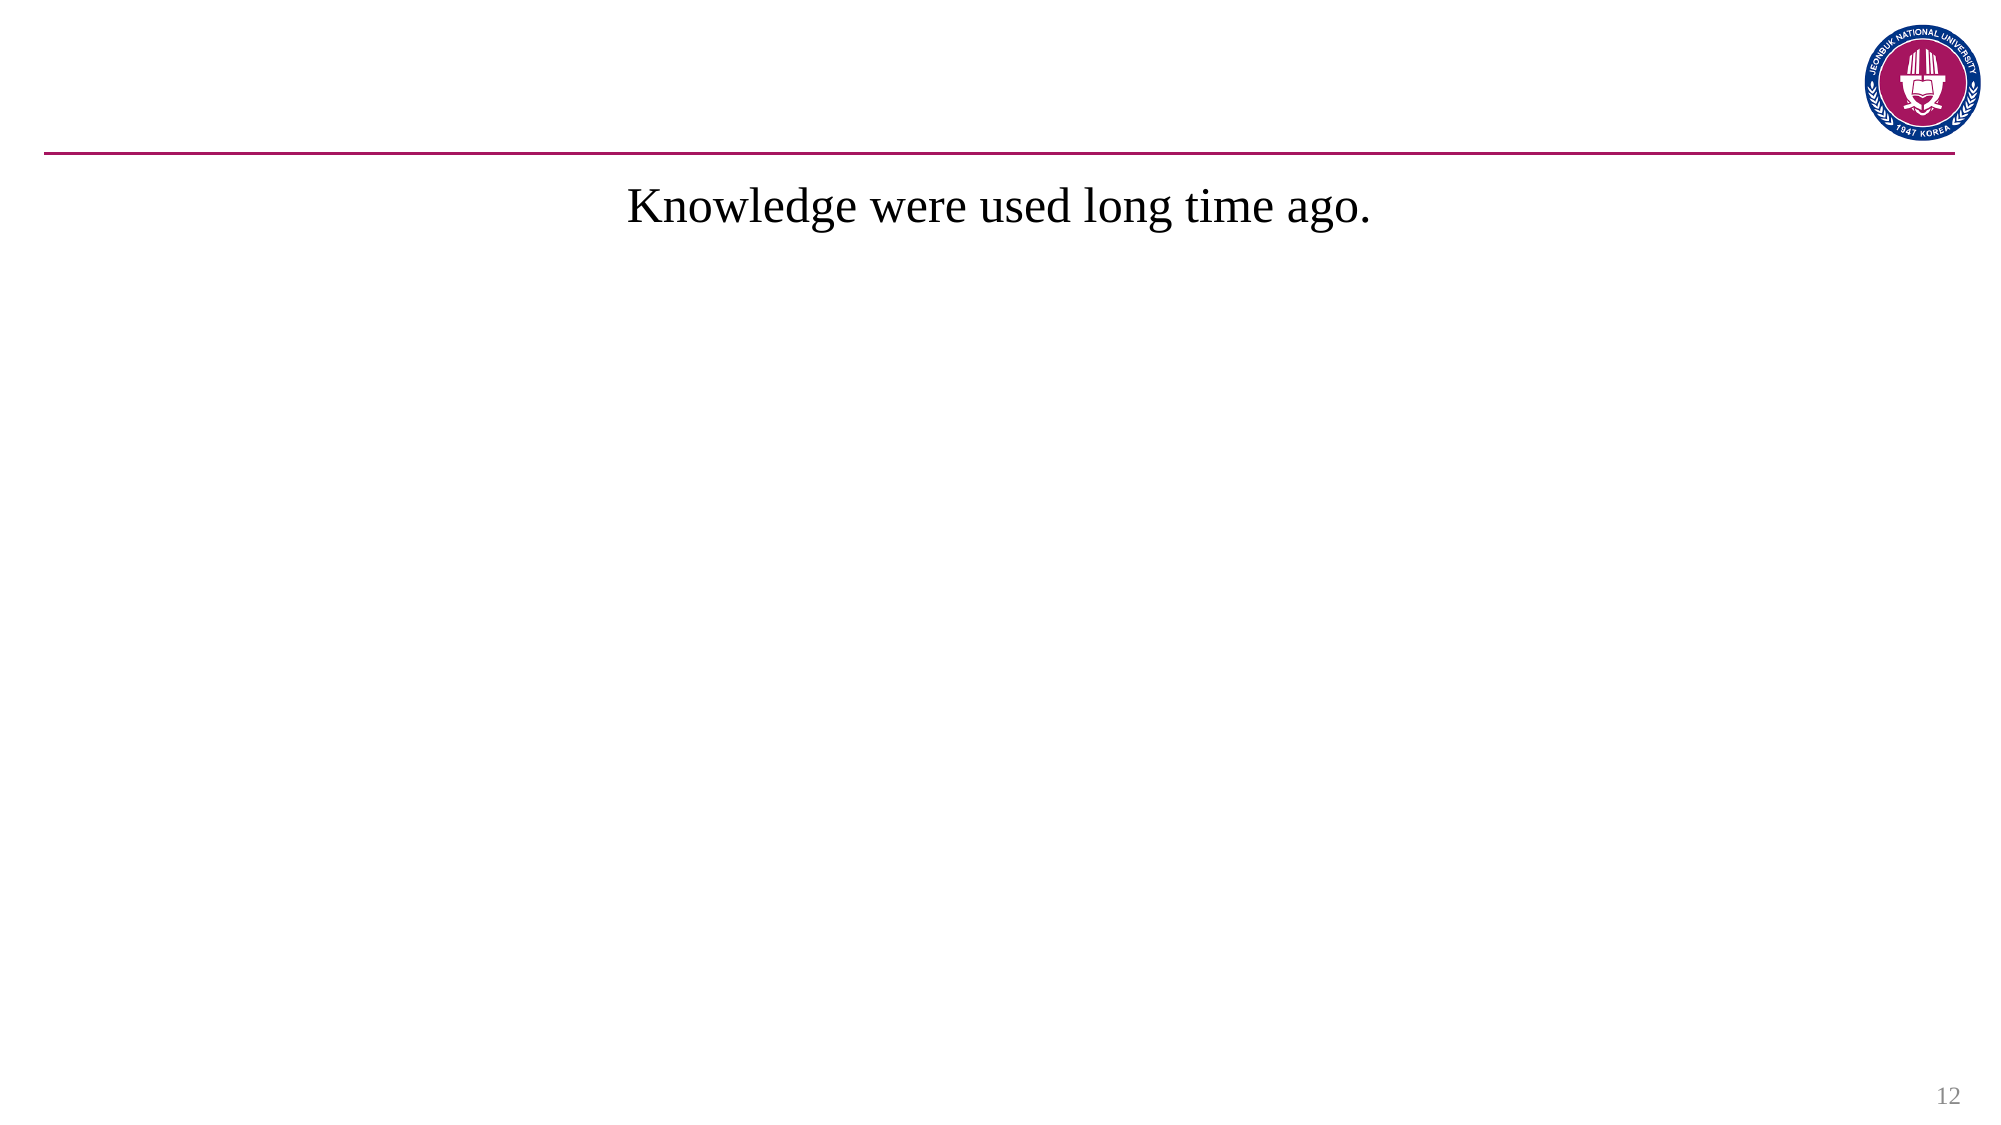

#
Knowledge were used long time ago.
12